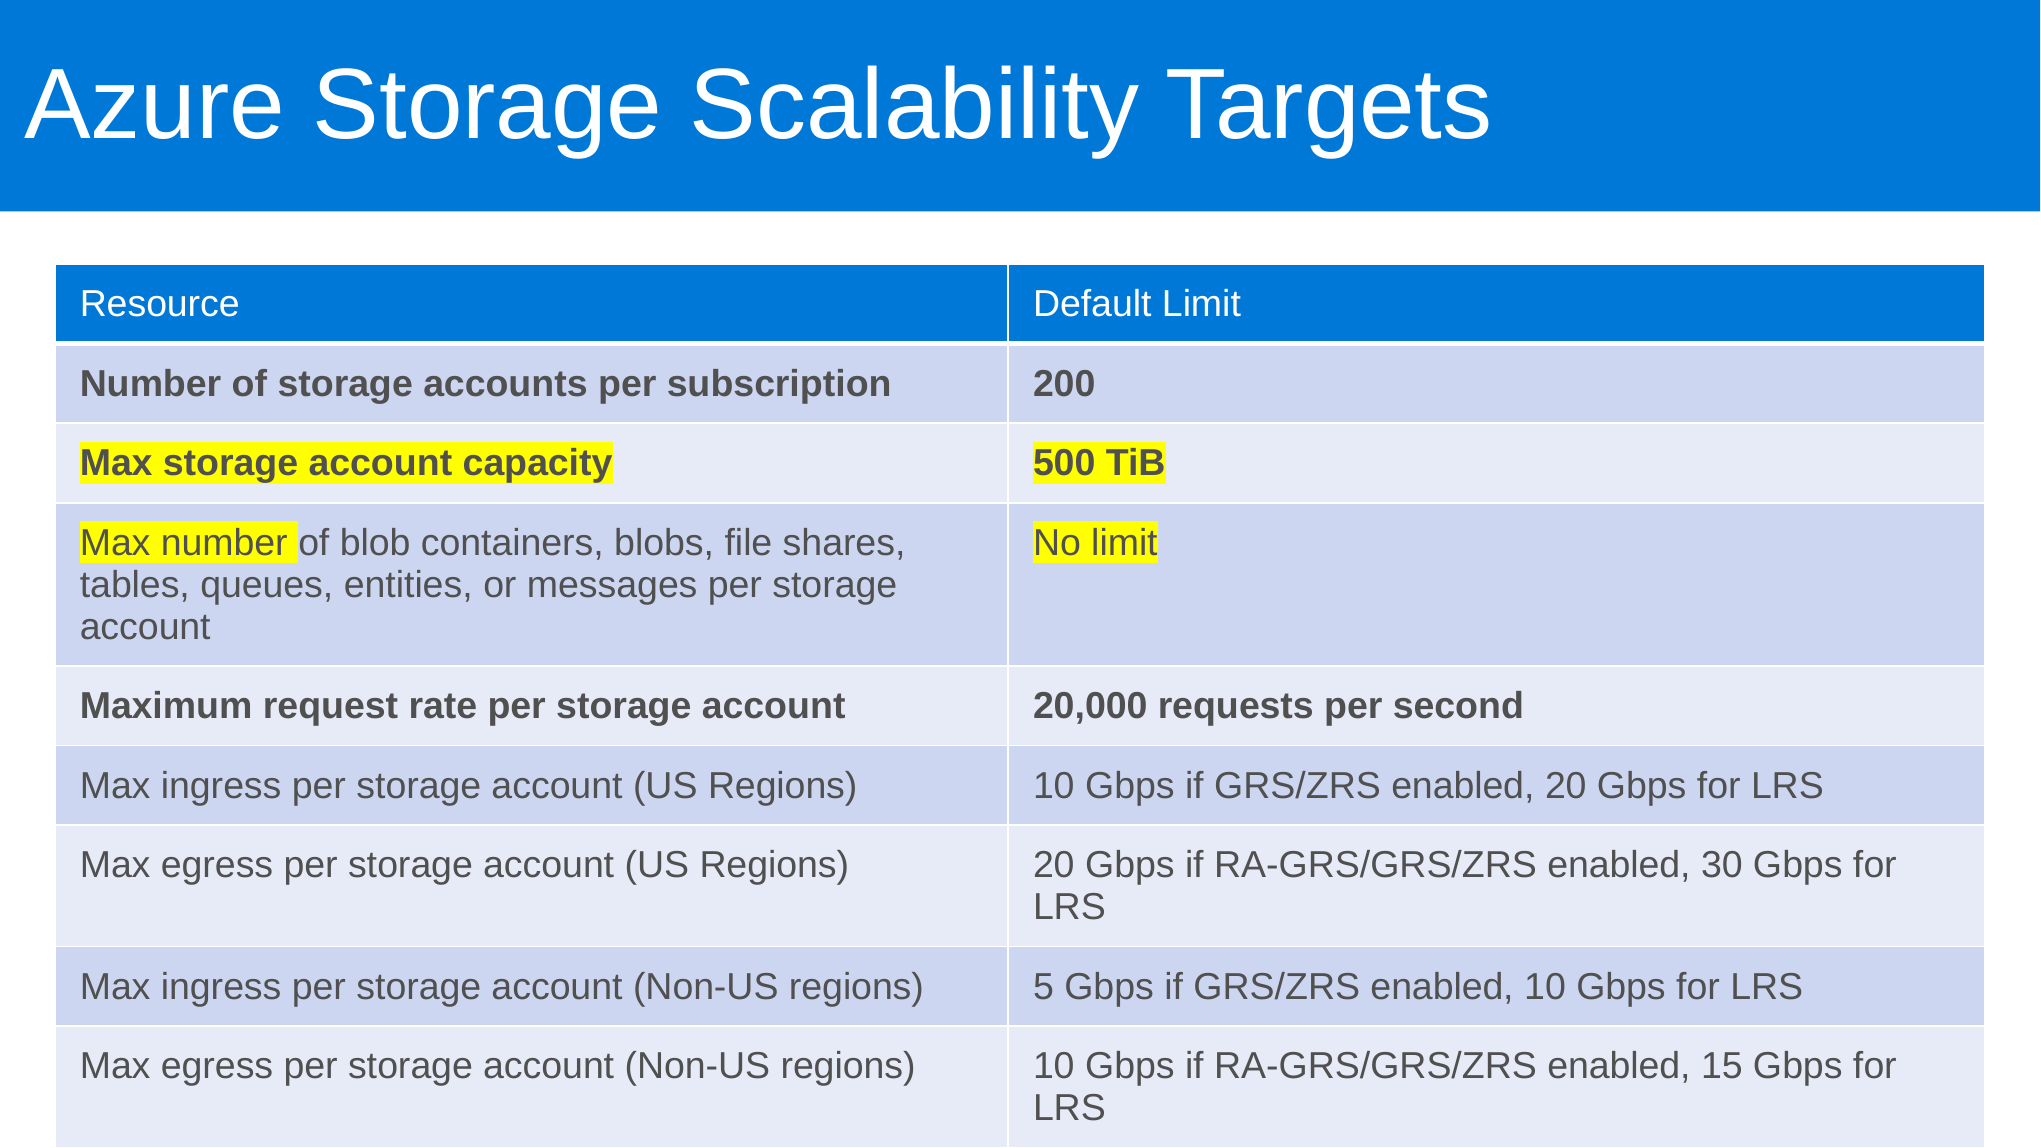

Azure Storage Scalability Targets
| Resource | Default Limit |
| --- | --- |
| Number of storage accounts per subscription | 200 |
| Max storage account capacity | 500 TiB |
| Max number of blob containers, blobs, file shares, tables, queues, entities, or messages per storage account | No limit |
| Maximum request rate per storage account | 20,000 requests per second |
| Max ingress per storage account (US Regions) | 10 Gbps if GRS/ZRS enabled, 20 Gbps for LRS |
| Max egress per storage account (US Regions) | 20 Gbps if RA-GRS/GRS/ZRS enabled, 30 Gbps for LRS |
| Max ingress per storage account (Non-US regions) | 5 Gbps if GRS/ZRS enabled, 10 Gbps for LRS |
| Max egress per storage account (Non-US regions) | 10 Gbps if RA-GRS/GRS/ZRS enabled, 15 Gbps for LRS |